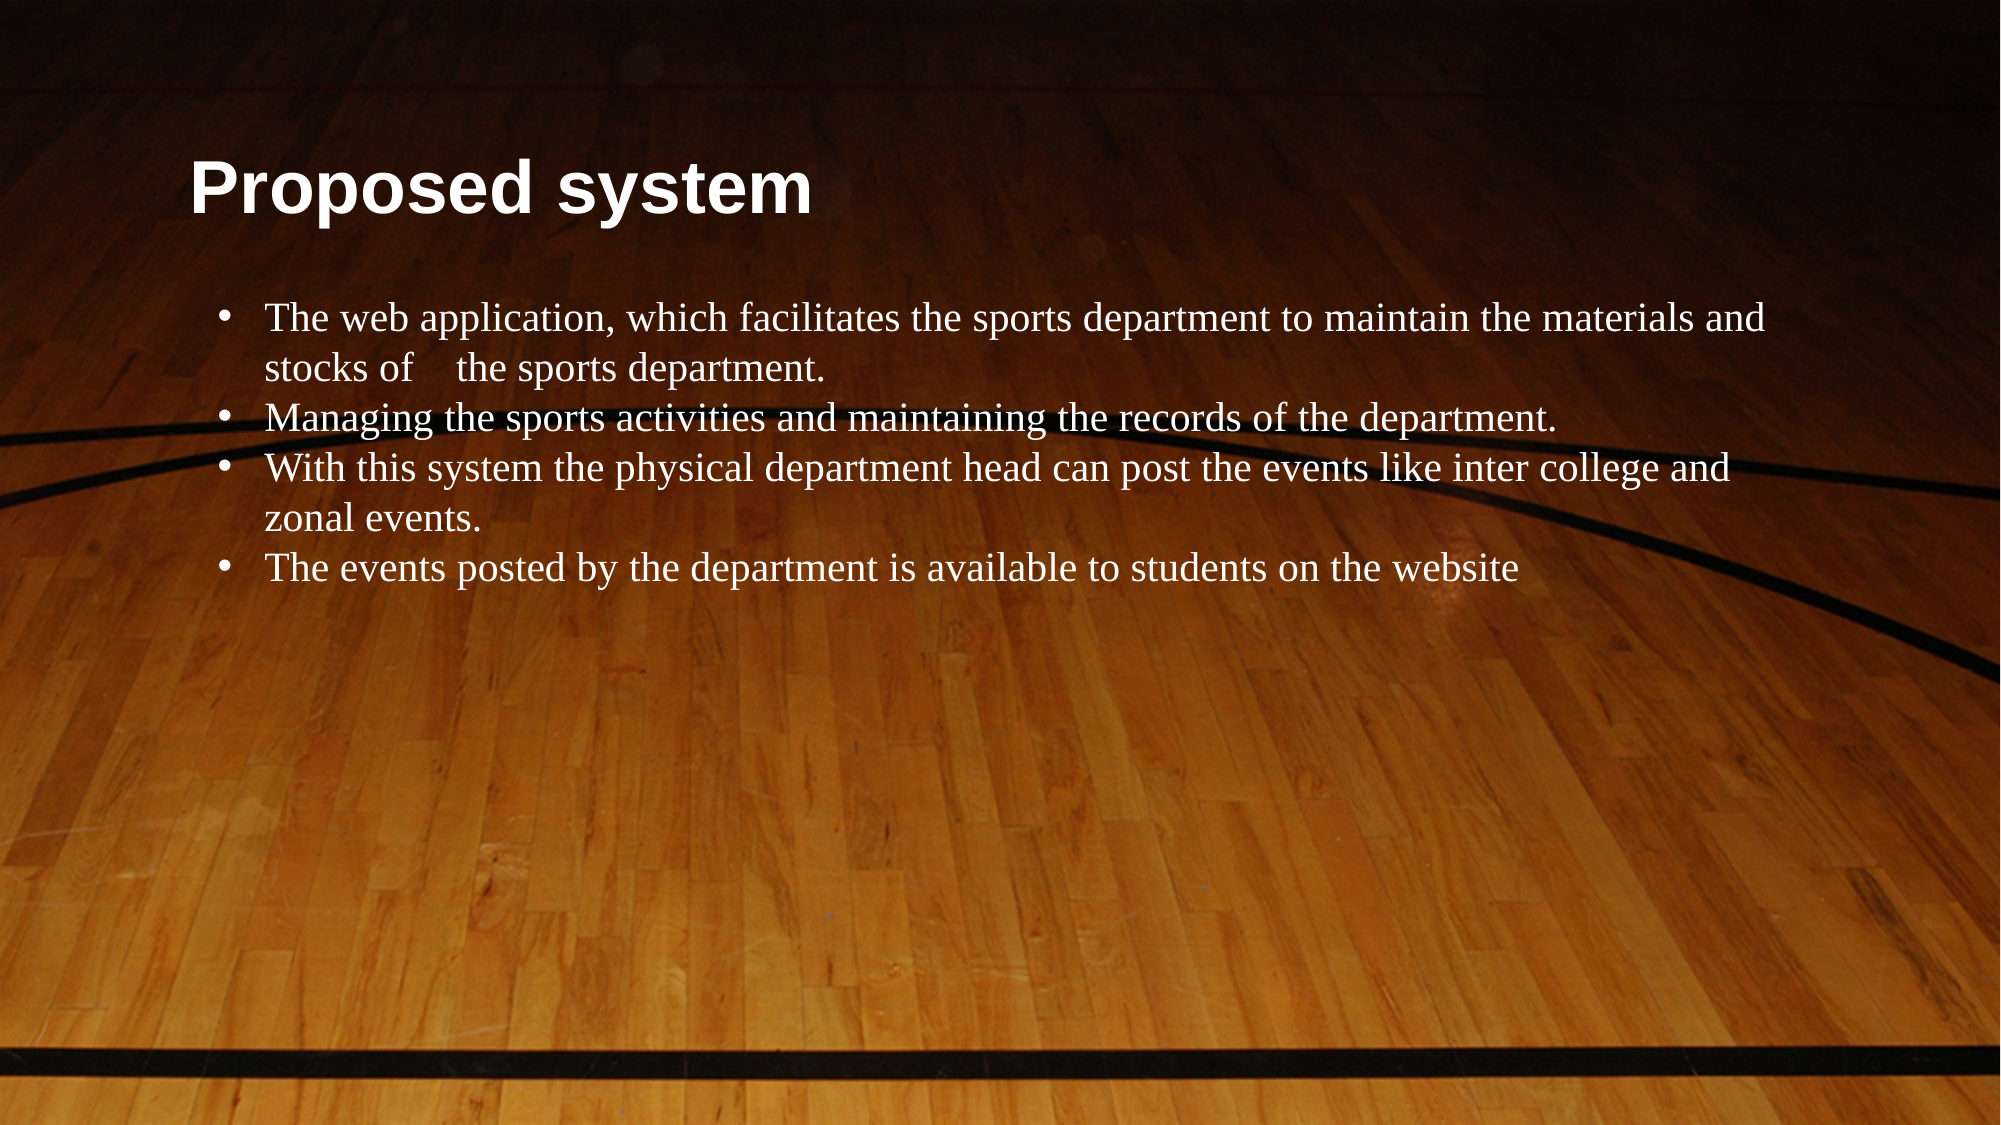

# Proposed system
The web application, which facilitates the sports department to maintain the materials and stocks of    the sports department.
Managing the sports activities and maintaining the records of the department.
With this system the physical department head can post the events like inter college and zonal events.
The events posted by the department is available to students on the website